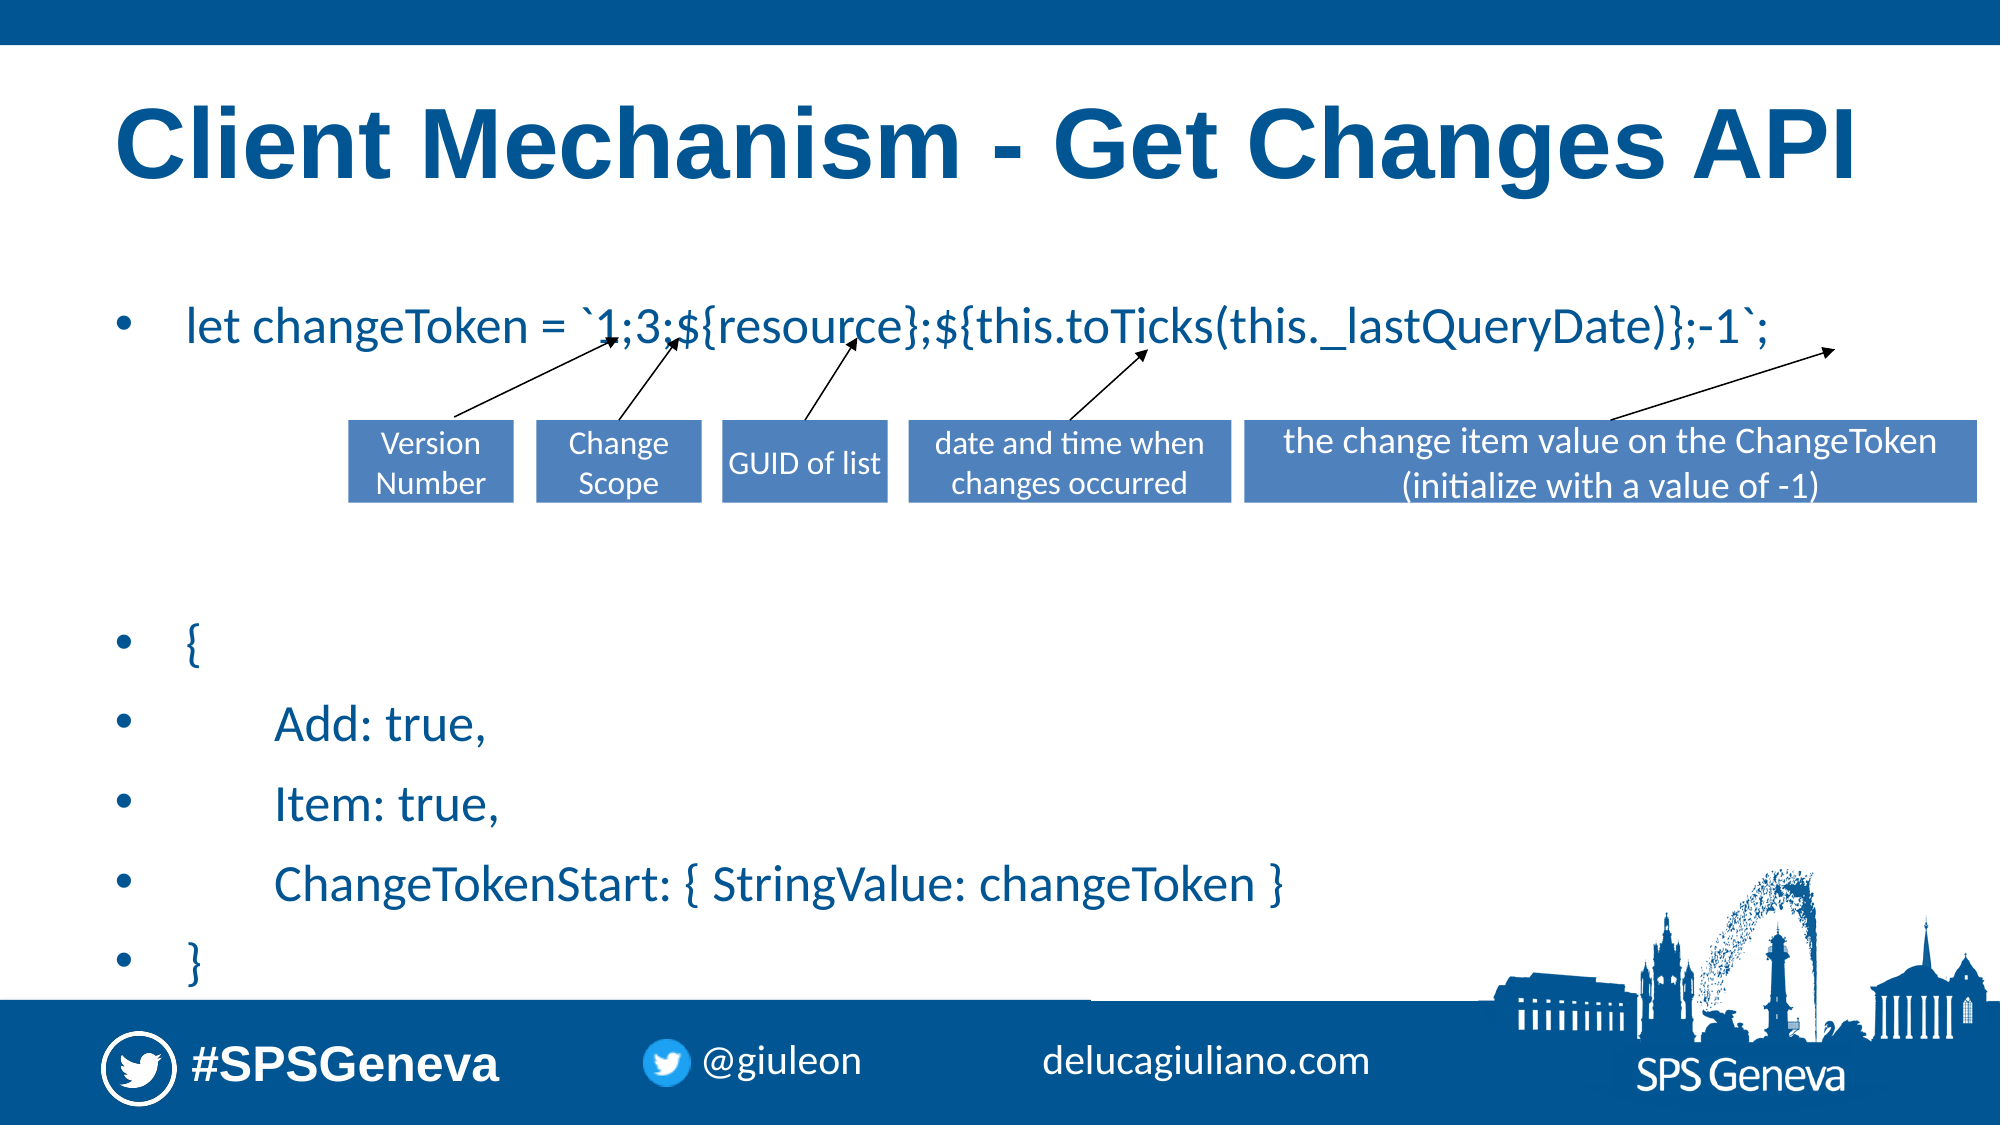

# Client Mechanism - Get Changes API
let changeToken = `1;3;${resource};${this.toTicks(this._lastQueryDate)};-1`;

{
	Add: true,
	Item: true,
	ChangeTokenStart: { StringValue: changeToken }
}

Version Number
Change Scope
GUID of list
date and time when changes occurred
the change item value on the ChangeToken (initialize with a value of -1)